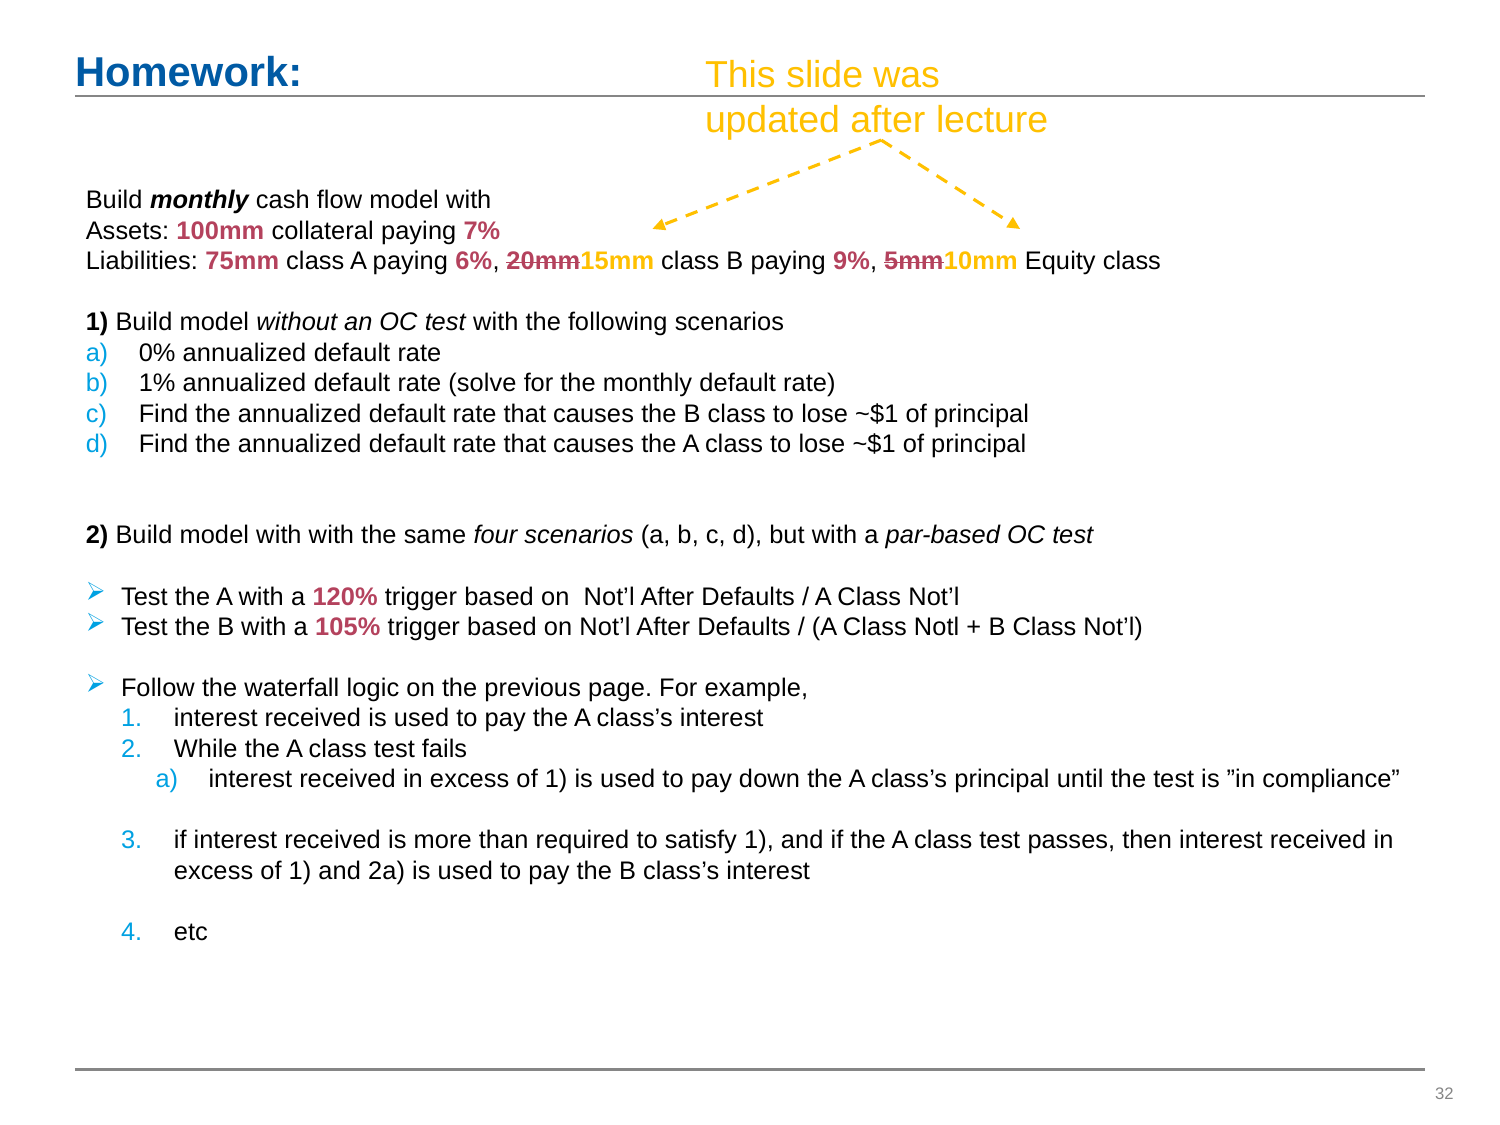

# Homework:
This slide was updated after lecture
Build monthly cash flow model with
Assets: 100mm collateral paying 7%
Liabilities: 75mm class A paying 6%, 20mm15mm class B paying 9%, 5mm10mm Equity class

1) Build model without an OC test with the following scenarios
0% annualized default rate
1% annualized default rate (solve for the monthly default rate)
Find the annualized default rate that causes the B class to lose ~$1 of principal
Find the annualized default rate that causes the A class to lose ~$1 of principal

2) Build model with with the same four scenarios (a, b, c, d), but with a par-based OC test

Test the A with a 120% trigger based on  Not’l After Defaults / A Class Not’l
Test the B with a 105% trigger based on Not’l After Defaults / (A Class Notl + B Class Not’l)

Follow the waterfall logic on the previous page. For example,
interest received is used to pay the A class’s interest
While the A class test fails
interest received in excess of 1) is used to pay down the A class’s principal until the test is ”in compliance”

if interest received is more than required to satisfy 1), and if the A class test passes, then interest received in excess of 1) and 2a) is used to pay the B class’s interest

etc